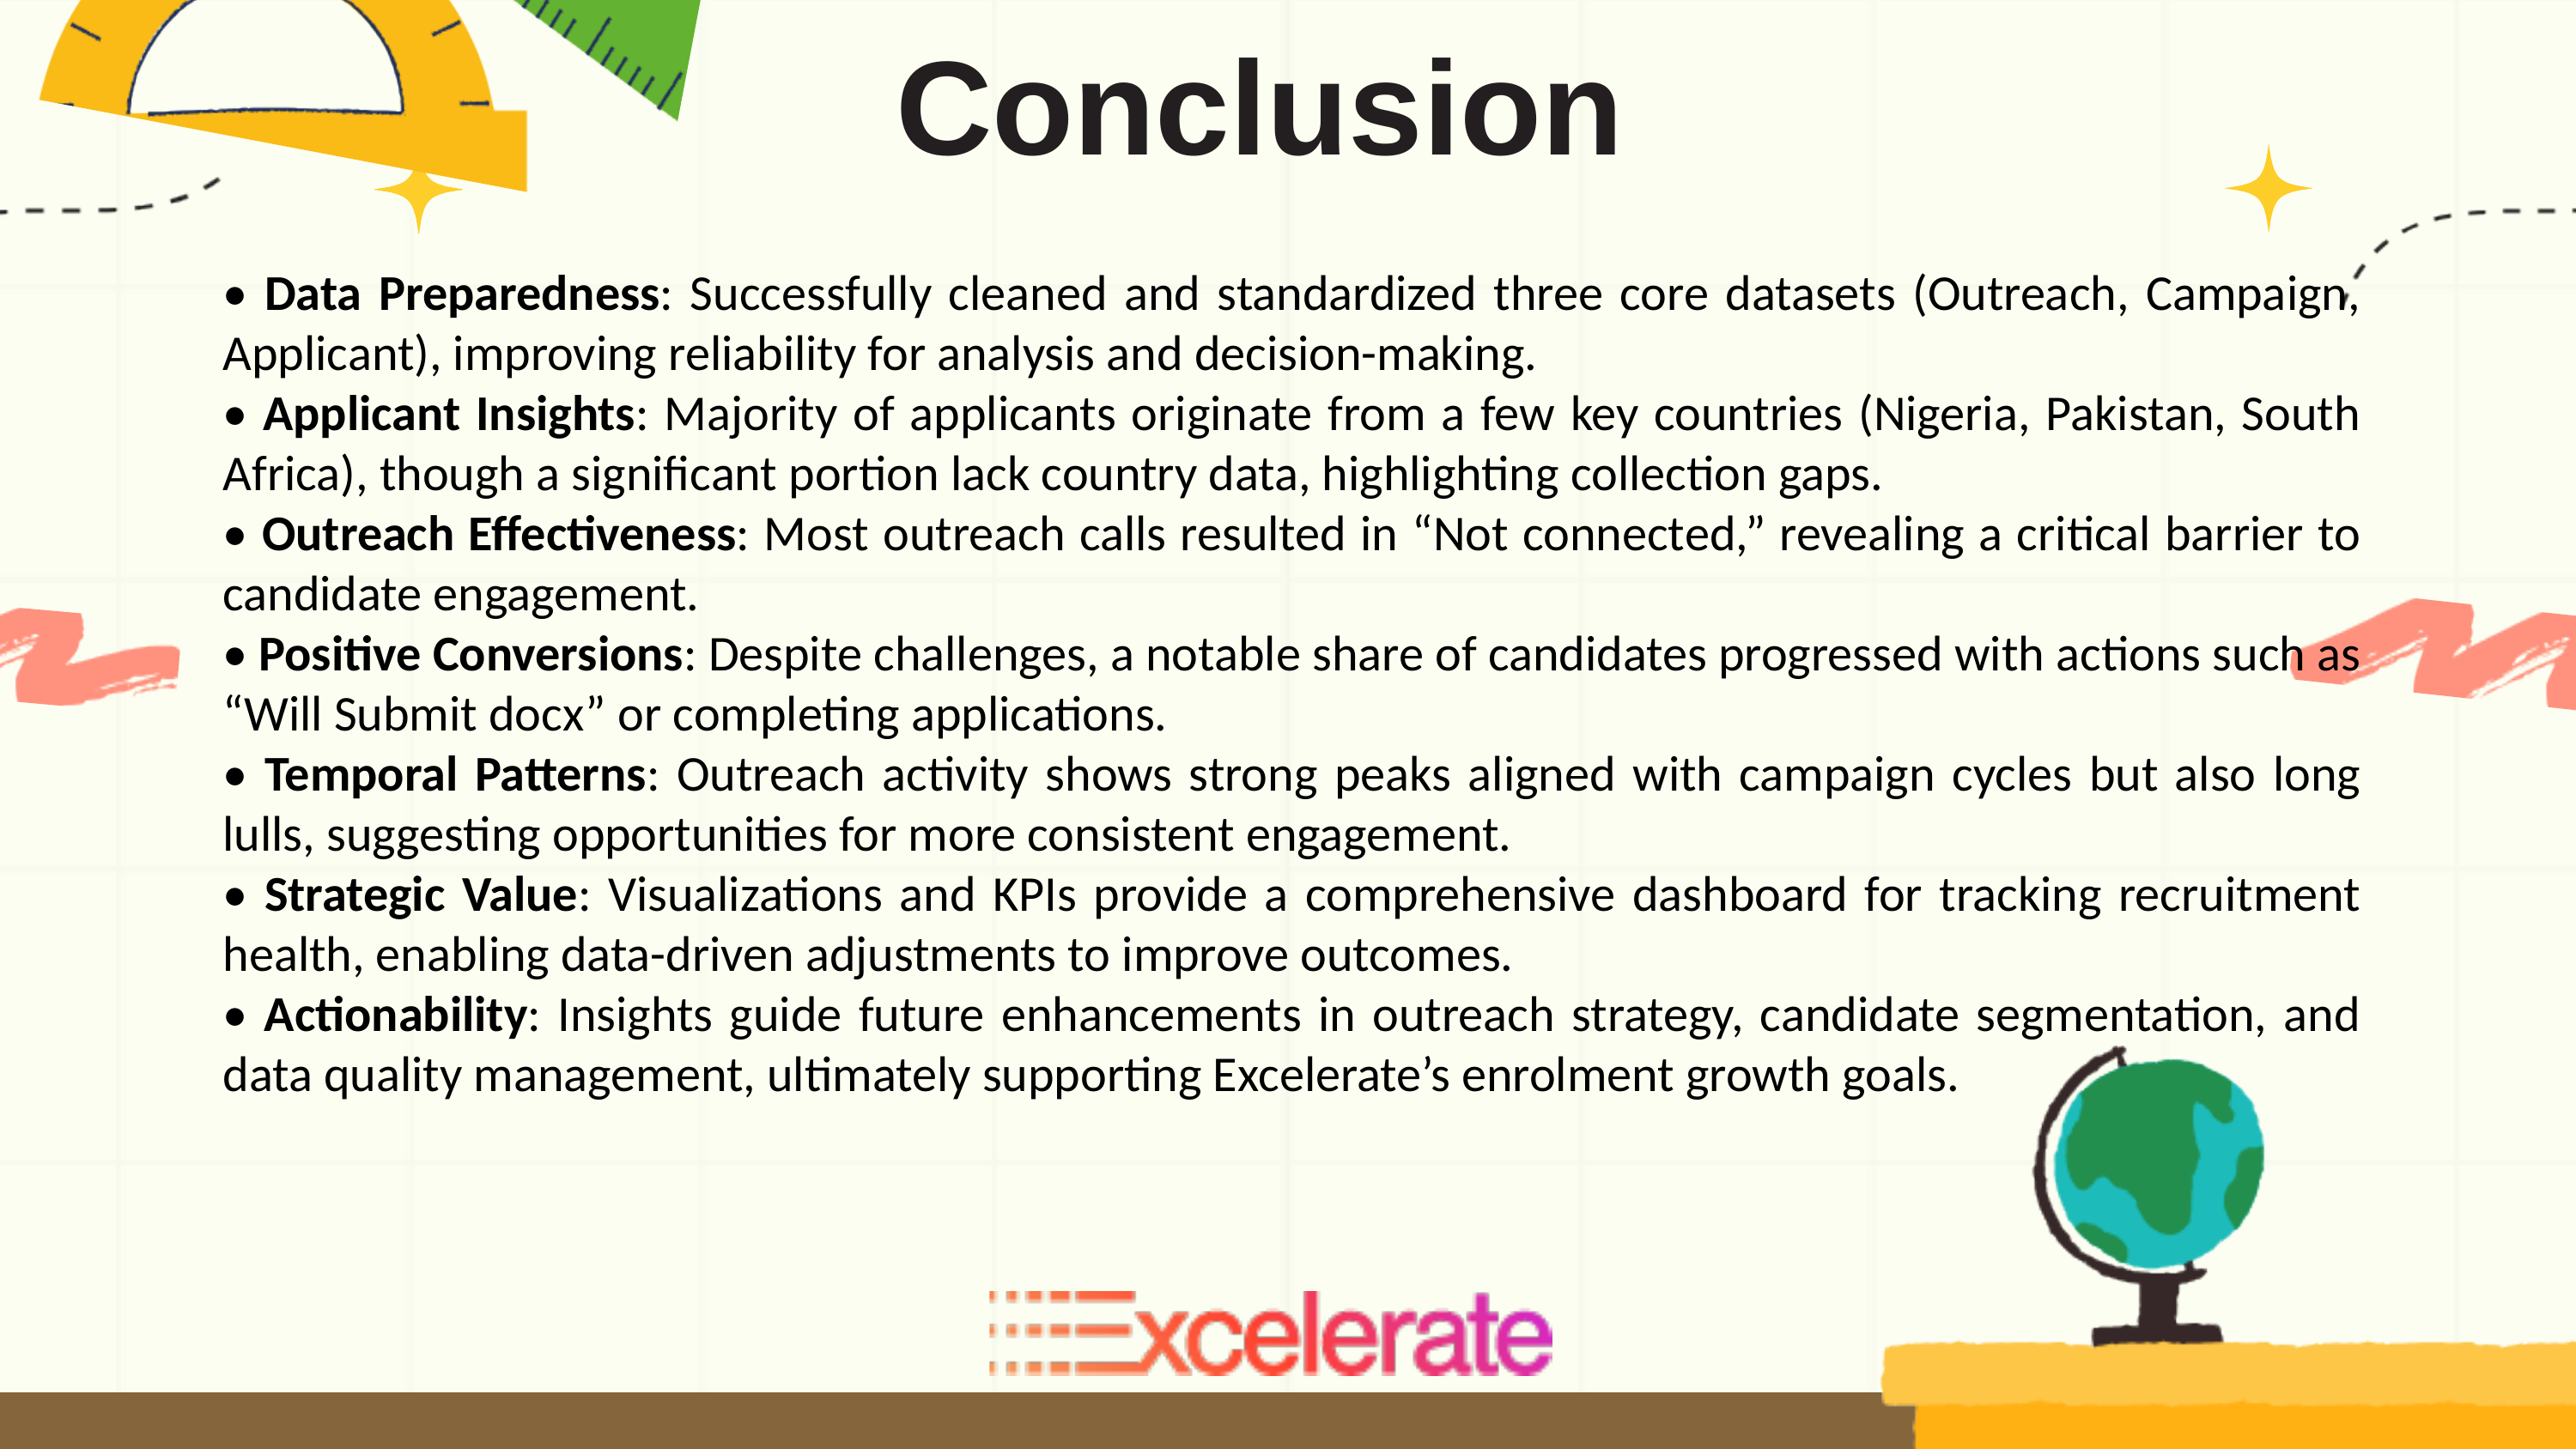

Conclusion

• Data Preparedness: Successfully cleaned and standardized three core datasets (Outreach, Campaign, Applicant), improving reliability for analysis and decision-making.
• Applicant Insights: Majority of applicants originate from a few key countries (Nigeria, Pakistan, South Africa), though a significant portion lack country data, highlighting collection gaps.
• Outreach Effectiveness: Most outreach calls resulted in “Not connected,” revealing a critical barrier to candidate engagement.
• Positive Conversions: Despite challenges, a notable share of candidates progressed with actions such as “Will Submit docx” or completing applications.
• Temporal Patterns: Outreach activity shows strong peaks aligned with campaign cycles but also long lulls, suggesting opportunities for more consistent engagement.
• Strategic Value: Visualizations and KPIs provide a comprehensive dashboard for tracking recruitment health, enabling data-driven adjustments to improve outcomes.
• Actionability: Insights guide future enhancements in outreach strategy, candidate segmentation, and data quality management, ultimately supporting Excelerate’s enrolment growth goals.